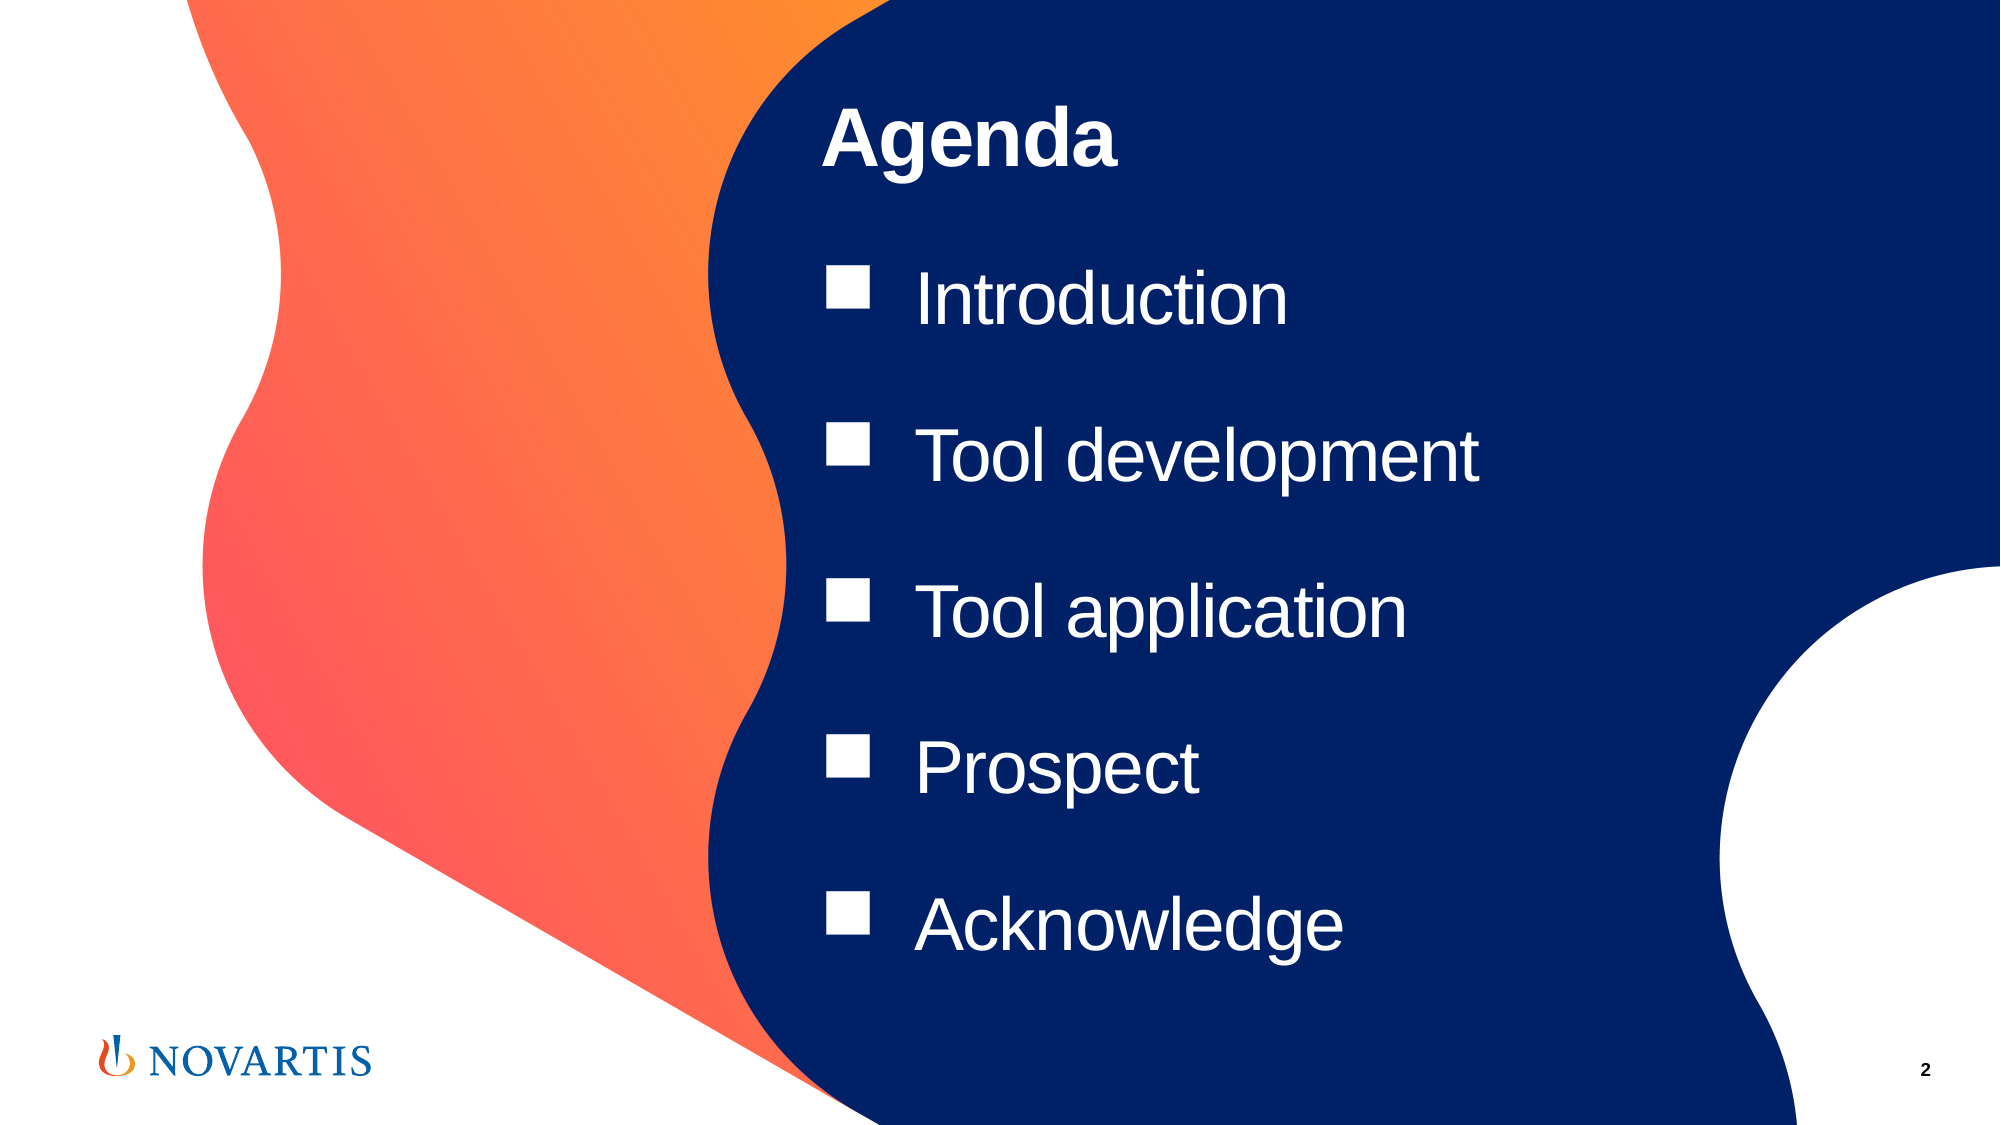

Agenda
Introduction
Tool development
Tool application
Prospect
Acknowledge
2